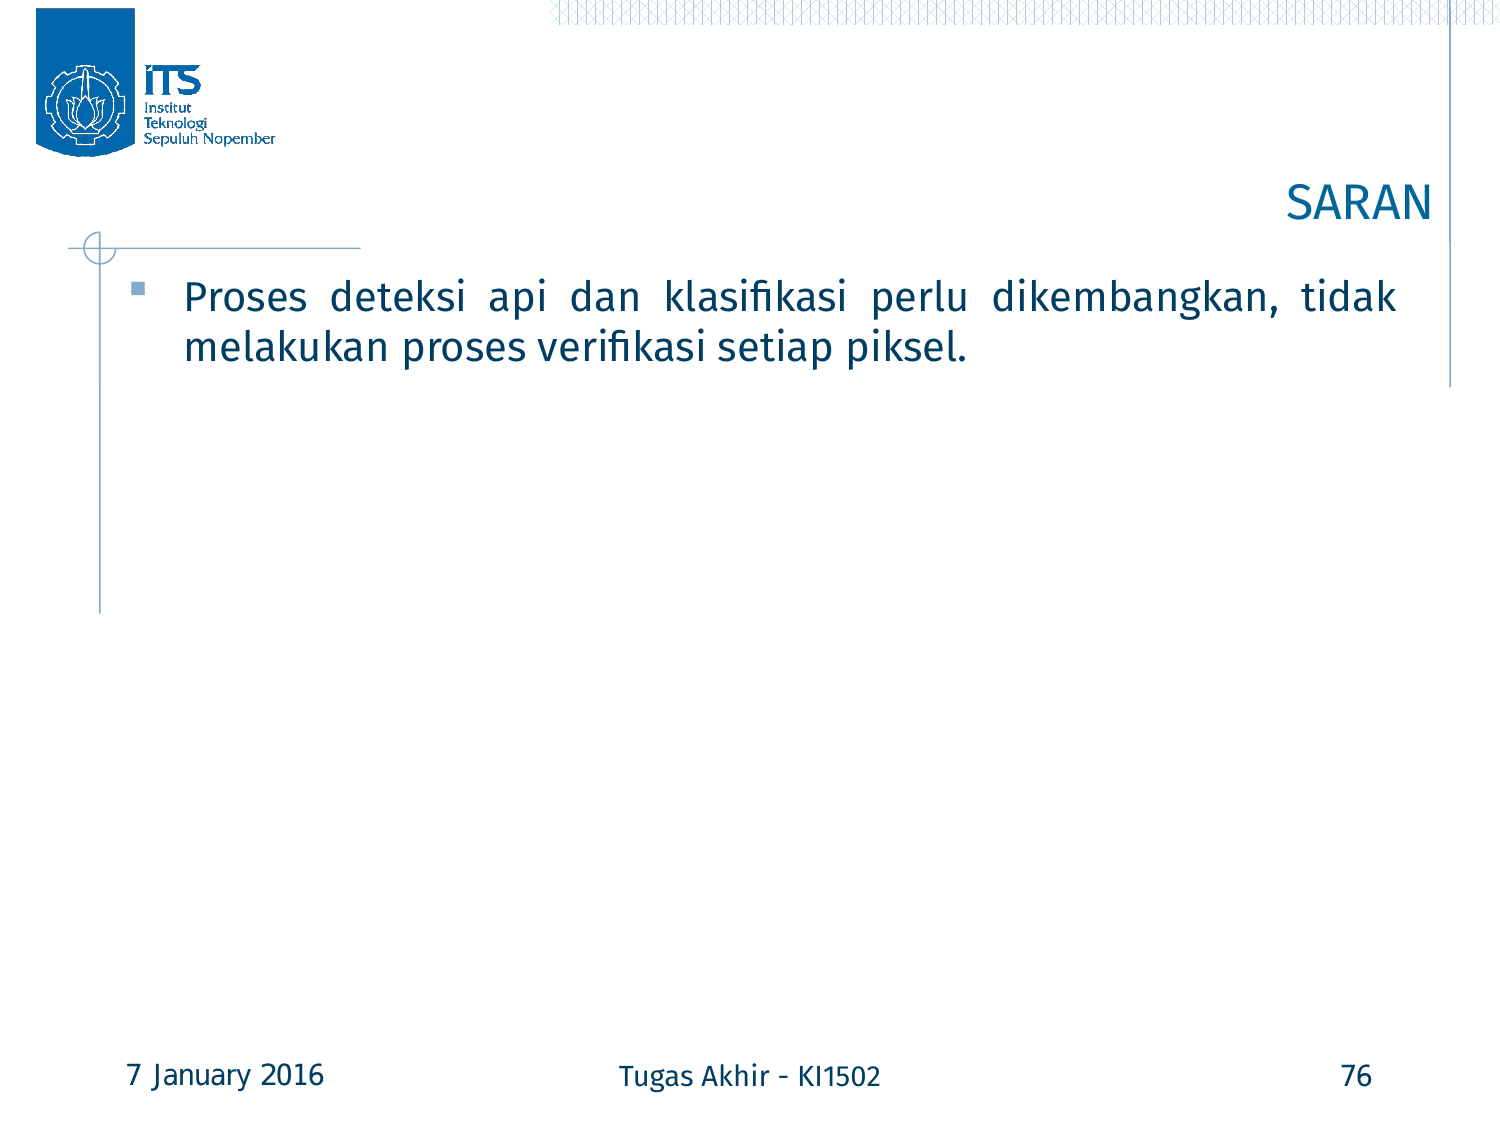

# SARAN
Proses deteksi api dan klasifikasi perlu dikembangkan, tidak melakukan proses verifikasi setiap piksel.
7 January 2016
Tugas Akhir - KI1502
76